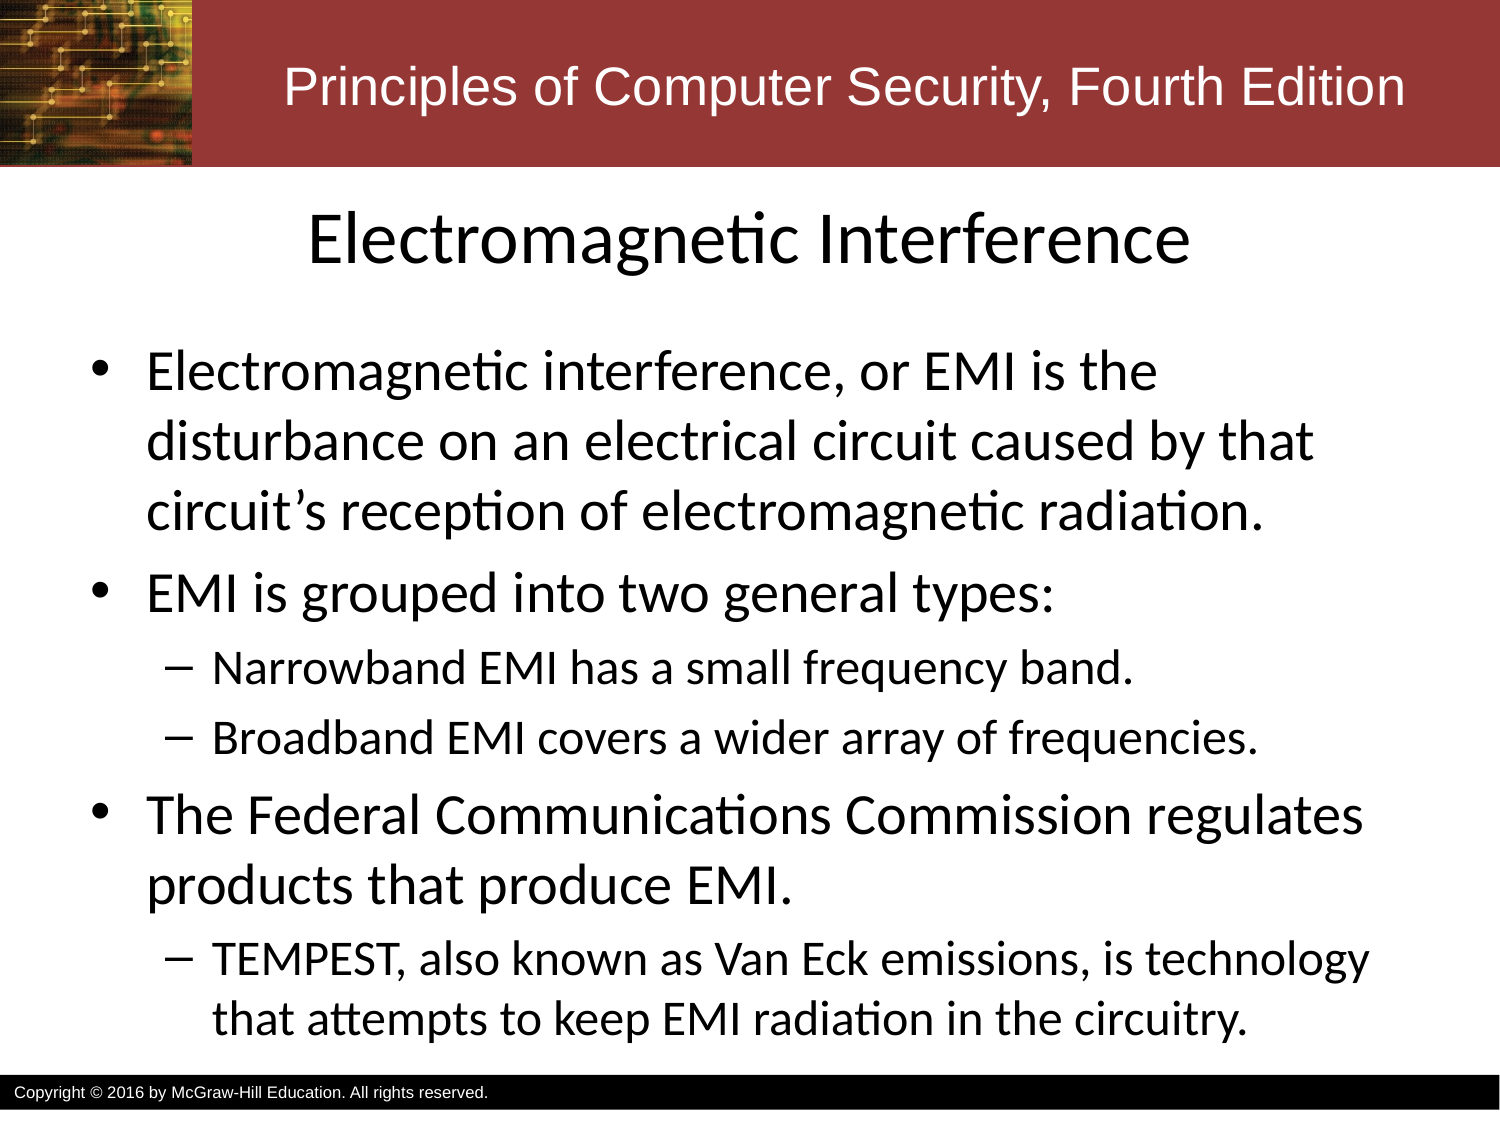

# Electromagnetic Interference
Electromagnetic interference, or EMI is the disturbance on an electrical circuit caused by that circuit’s reception of electromagnetic radiation.
EMI is grouped into two general types:
Narrowband EMI has a small frequency band.
Broadband EMI covers a wider array of frequencies.
The Federal Communications Commission regulates products that produce EMI.
TEMPEST, also known as Van Eck emissions, is technology that attempts to keep EMI radiation in the circuitry.